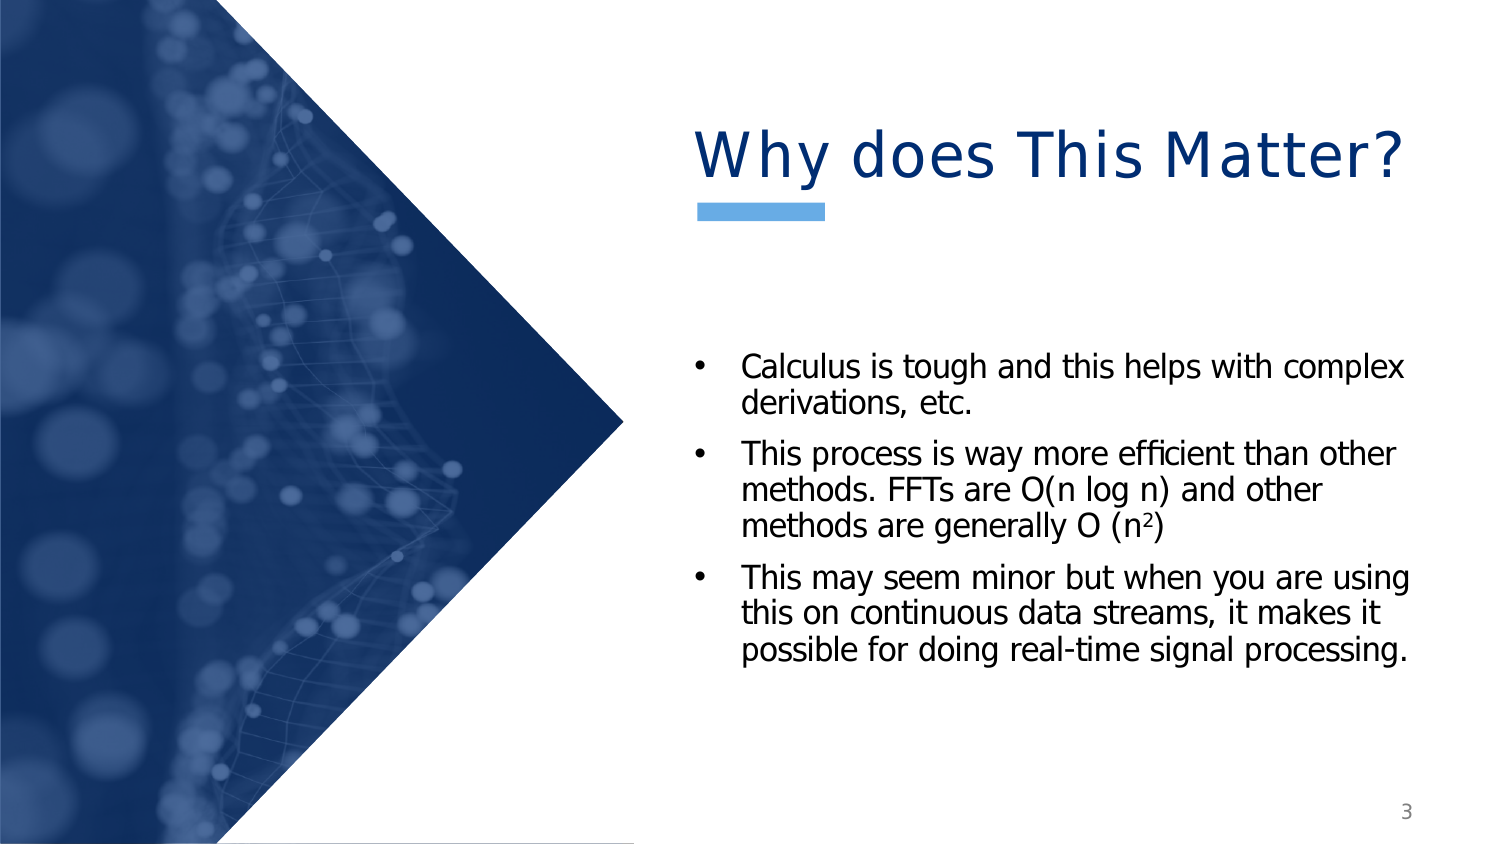

Why does This Matter?
Calculus is tough and this helps with complex derivations, etc.
This process is way more efficient than other methods. FFTs are O(n log n) and other methods are generally O (n2)
This may seem minor but when you are using this on continuous data streams, it makes it possible for doing real-time signal processing.